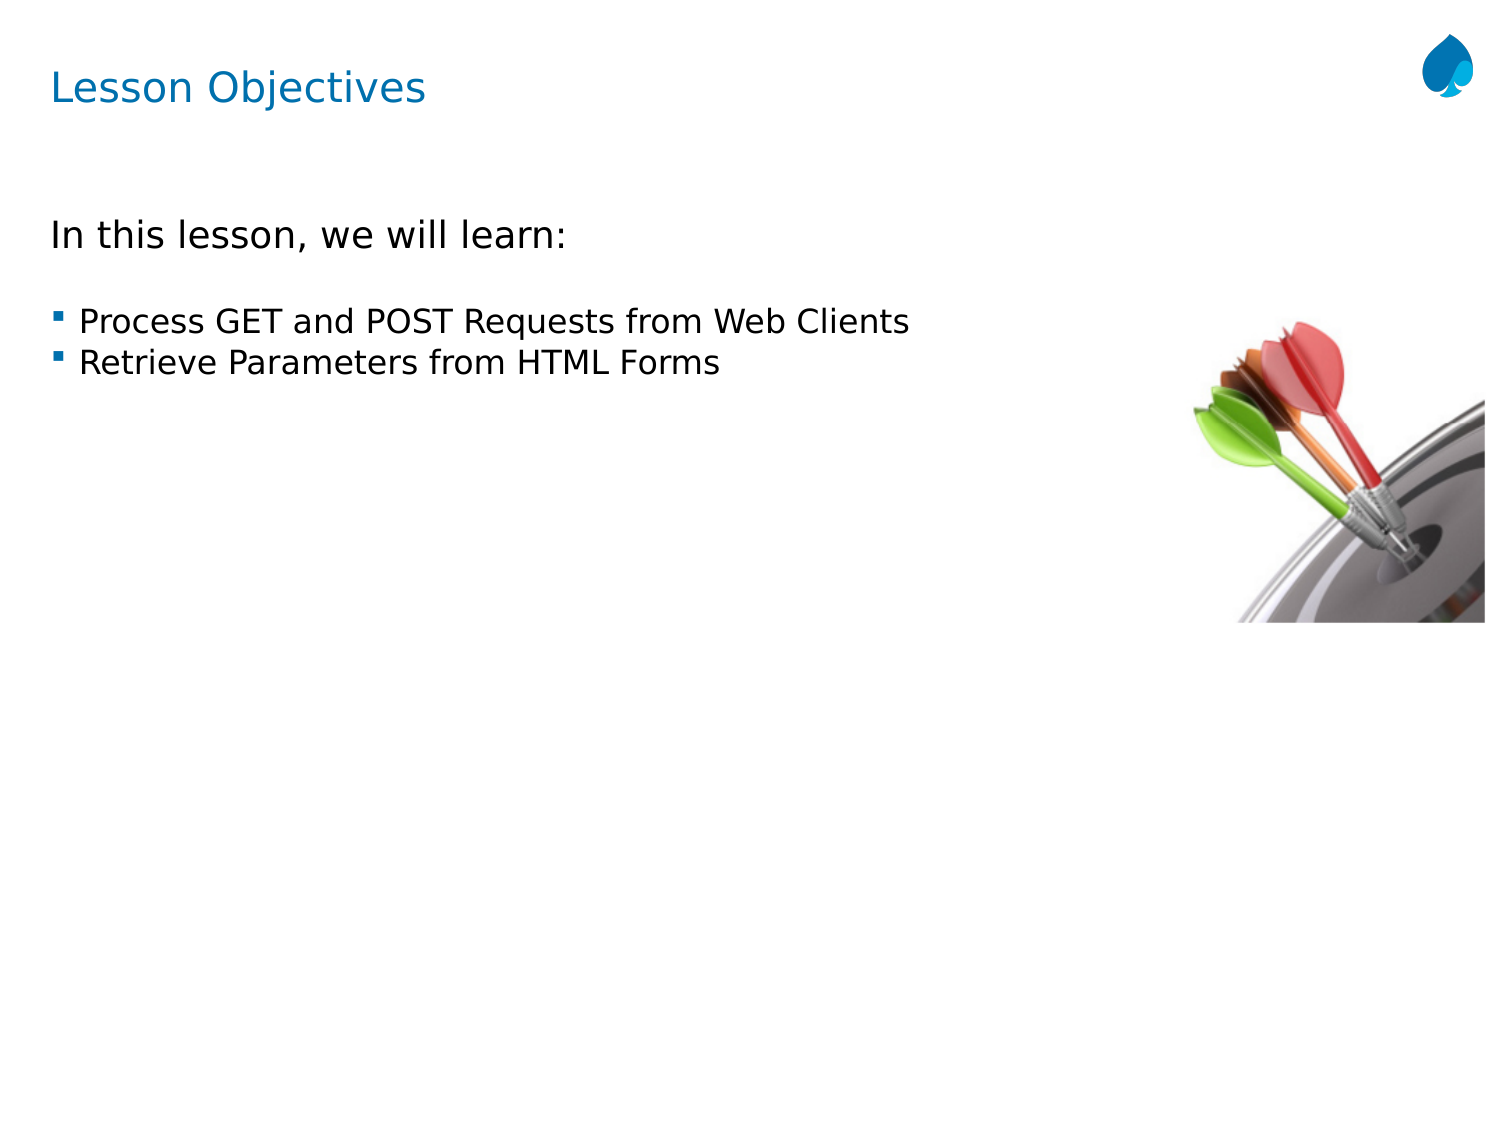

# Lesson Objectives
In this lesson, we will learn:

Process GET and POST Requests from Web Clients
Retrieve Parameters from HTML Forms